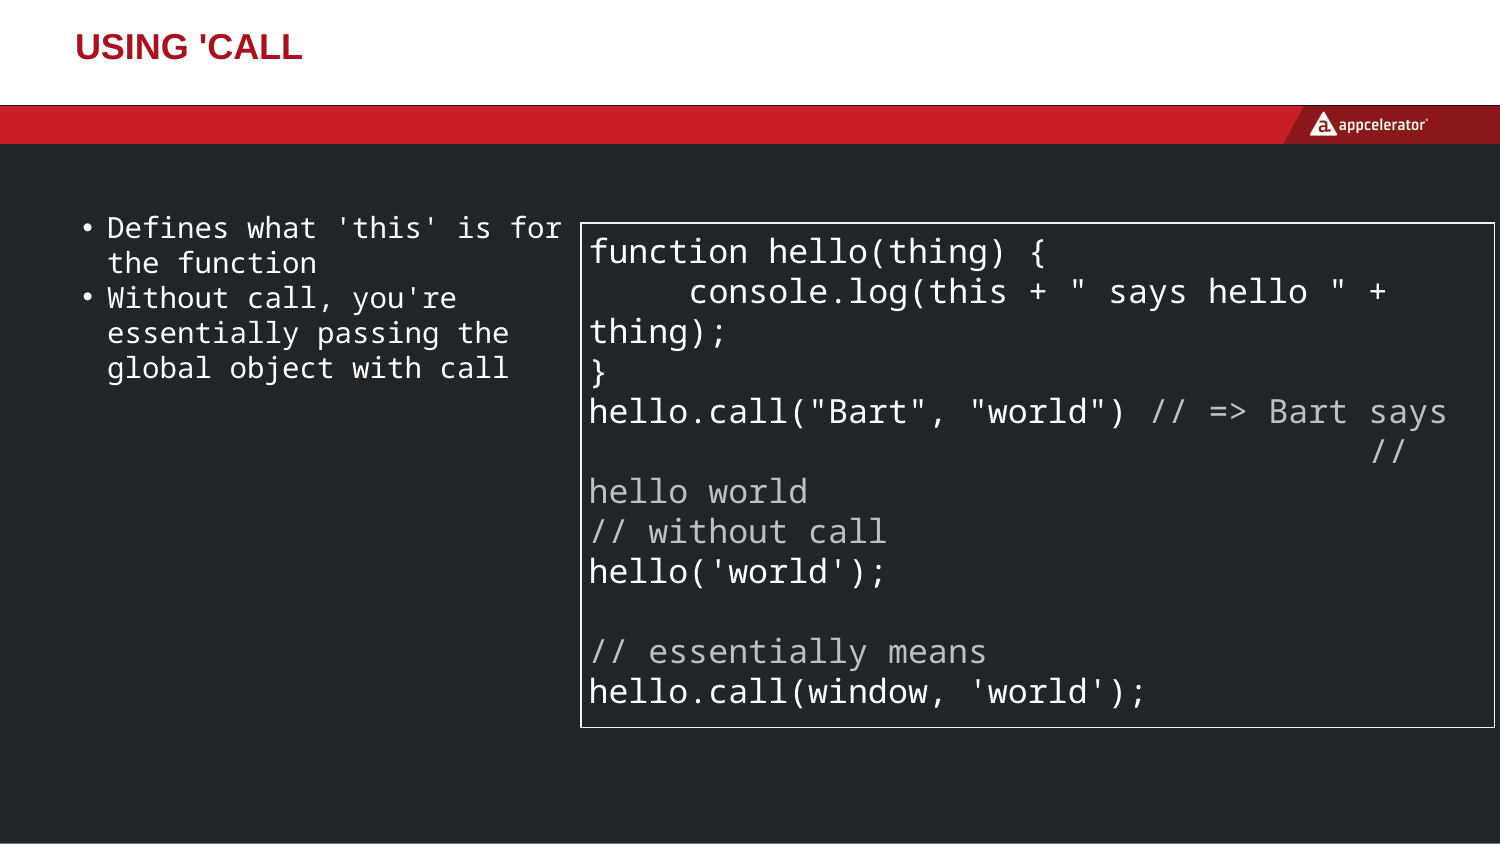

# Using 'call

Defines what 'this' is for the function
Without call, you're essentially passing the global object with call

function hello(thing) {
     console.log(this + " says hello " + thing);
}
hello.call("Bart", "world") // => Bart says
                                       // hello world
// without call
hello('world');

// essentially means
hello.call(window, 'world');